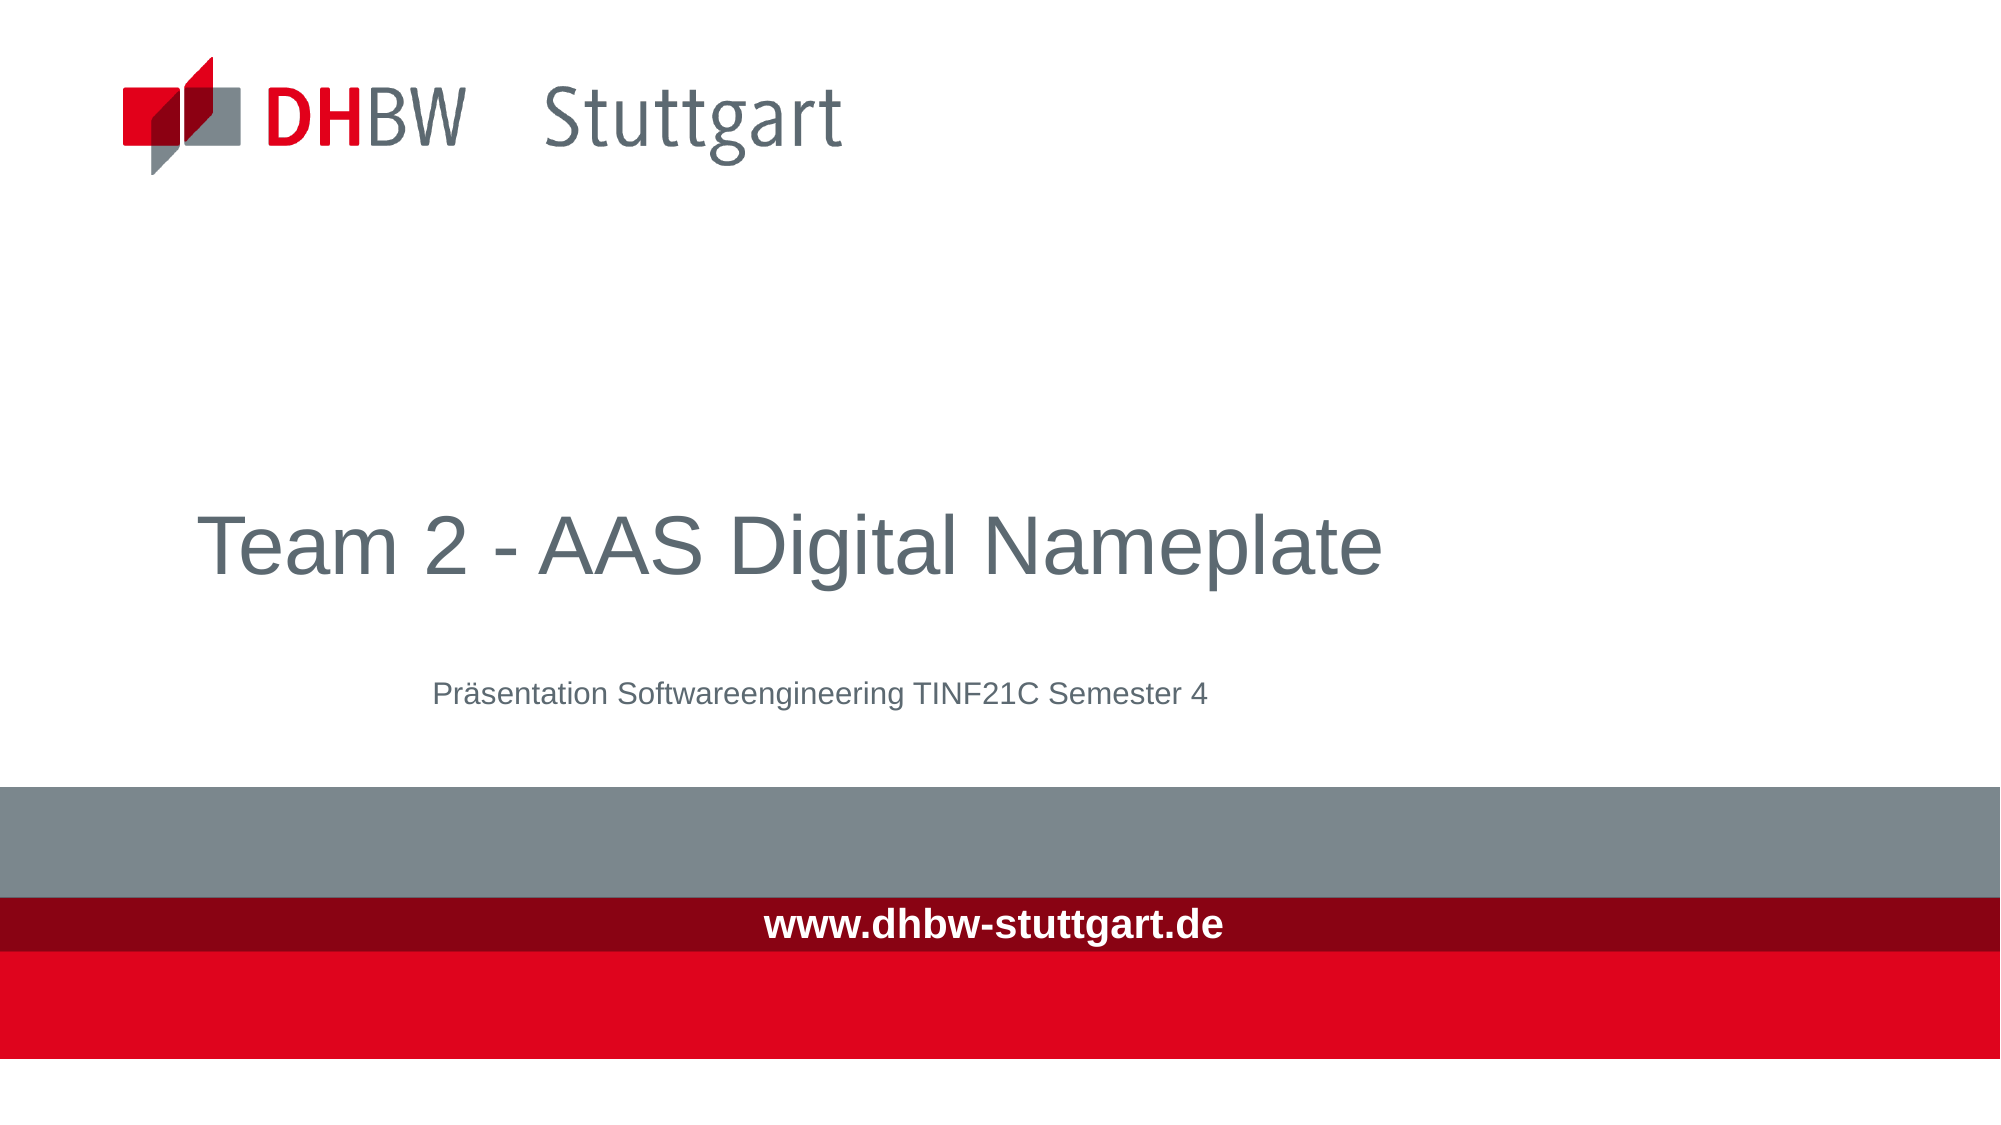

# Team 2 - AAS Digital Nameplate
Präsentation Softwareengineering TINF21C Semester 4